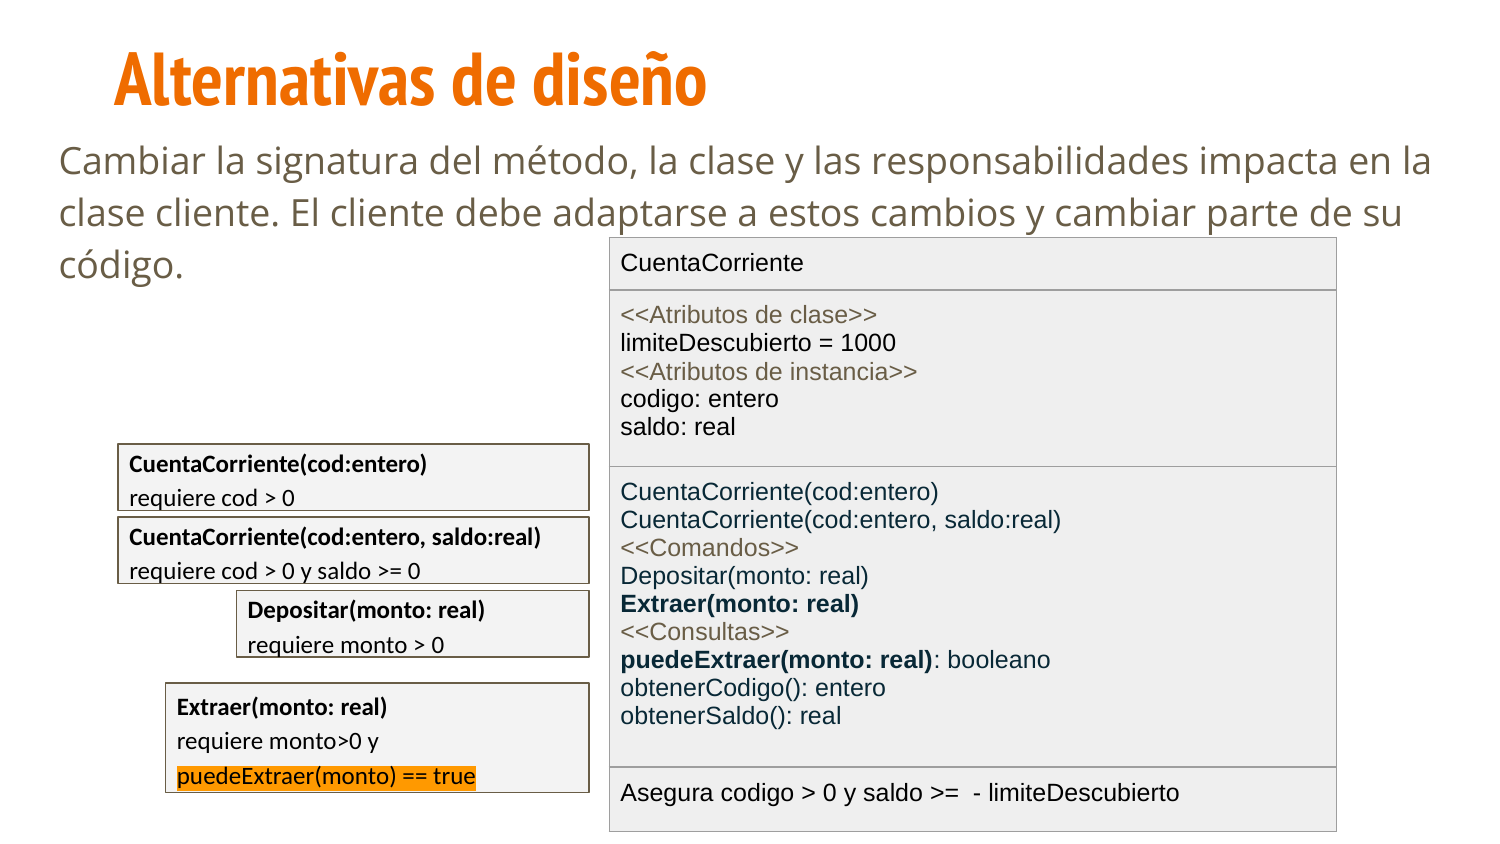

# Alternativas de diseño
Cambiar la signatura del método, la clase y las responsabilidades impacta en la clase cliente. El cliente debe adaptarse a estos cambios y cambiar parte de su código.
| CuentaCorriente |
| --- |
| <<Atributos de clase>> limiteDescubierto = 1000 <<Atributos de instancia>> codigo: entero saldo: real |
| CuentaCorriente(cod:entero) CuentaCorriente(cod:entero, saldo:real) <<Comandos>> Depositar(monto: real) Extraer(monto: real) <<Consultas>> puedeExtraer(monto: real): booleano obtenerCodigo(): entero obtenerSaldo(): real |
| Asegura codigo > 0 y saldo >= - limiteDescubierto |
CuentaCorriente(cod:entero)
requiere cod > 0
CuentaCorriente(cod:entero, saldo:real)
requiere cod > 0 y saldo >= 0
Depositar(monto: real)
requiere monto > 0
Extraer(monto: real)
requiere monto>0 y puedeExtraer(monto) == true